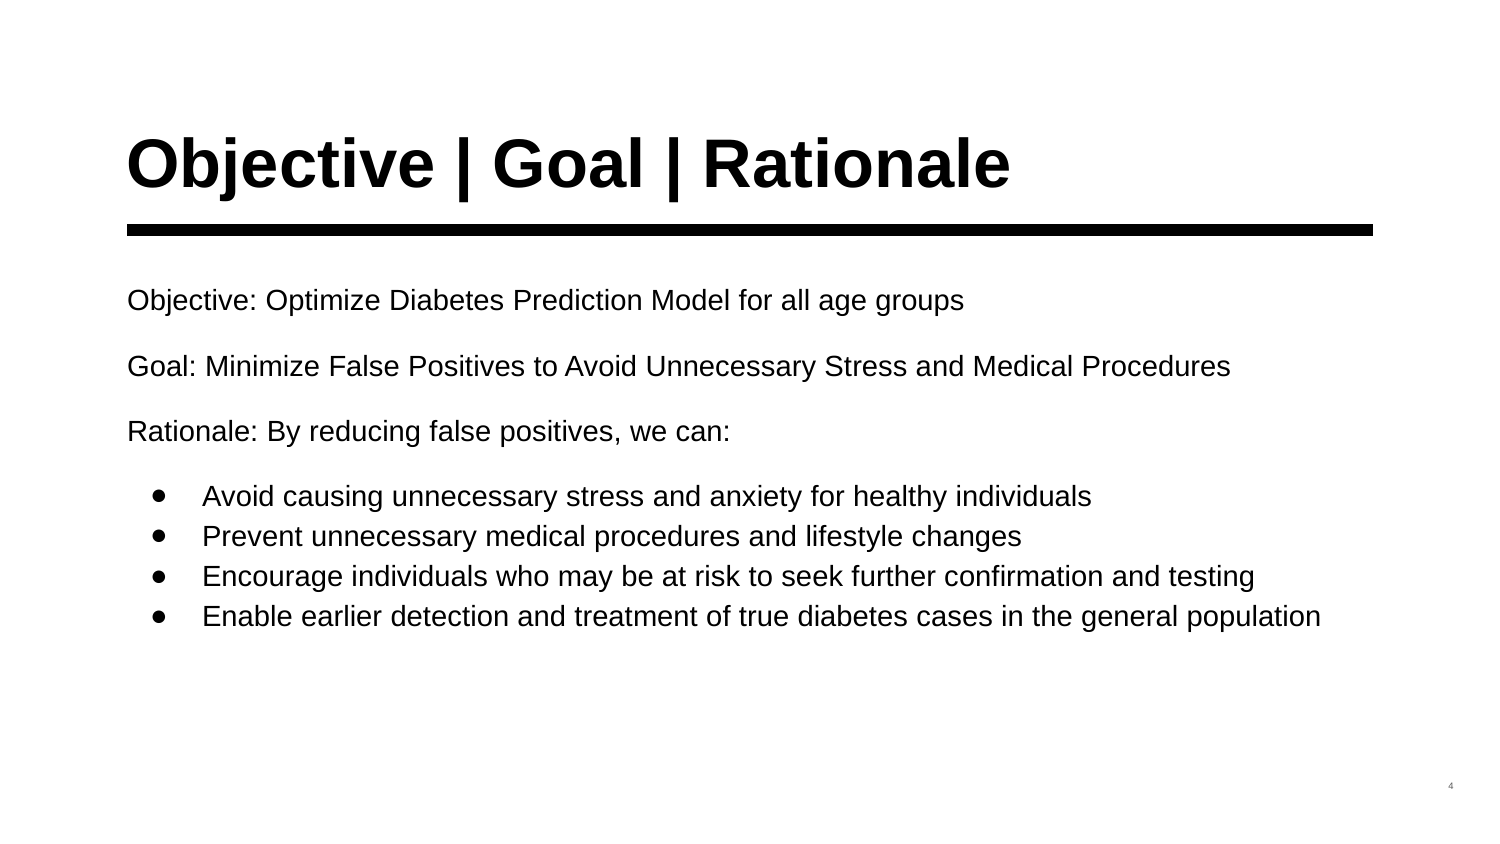

# Objective | Goal | Rationale
Objective: Optimize Diabetes Prediction Model for all age groups
Goal: Minimize False Positives to Avoid Unnecessary Stress and Medical Procedures
Rationale: By reducing false positives, we can:
Avoid causing unnecessary stress and anxiety for healthy individuals
Prevent unnecessary medical procedures and lifestyle changes
Encourage individuals who may be at risk to seek further confirmation and testing
Enable earlier detection and treatment of true diabetes cases in the general population

4